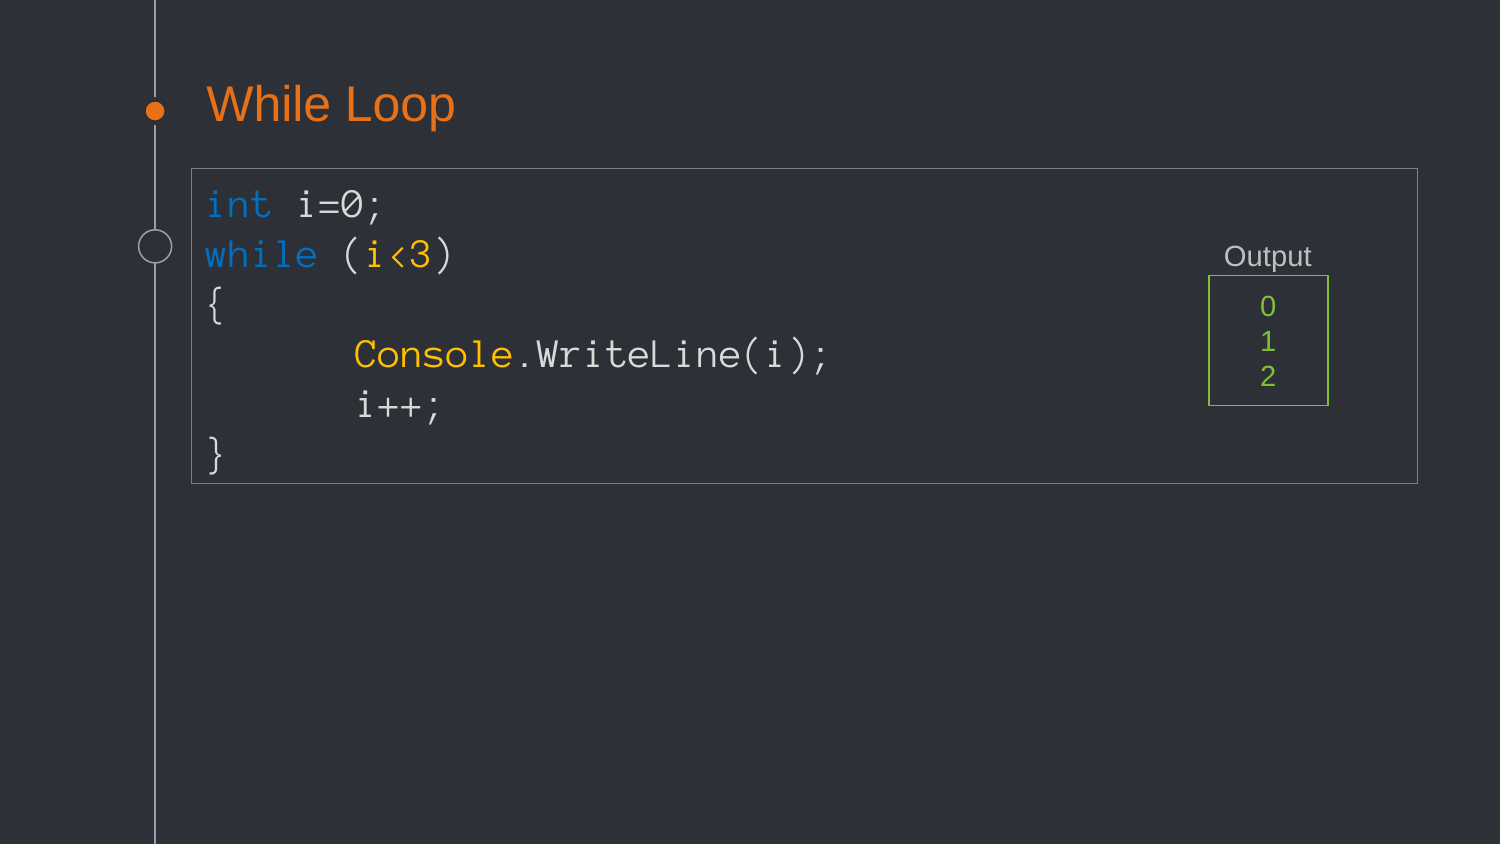

# While Loop
int i=0;
while (i<3)
{
	Console.WriteLine(i);
	i++;
}
Output

0
1
2